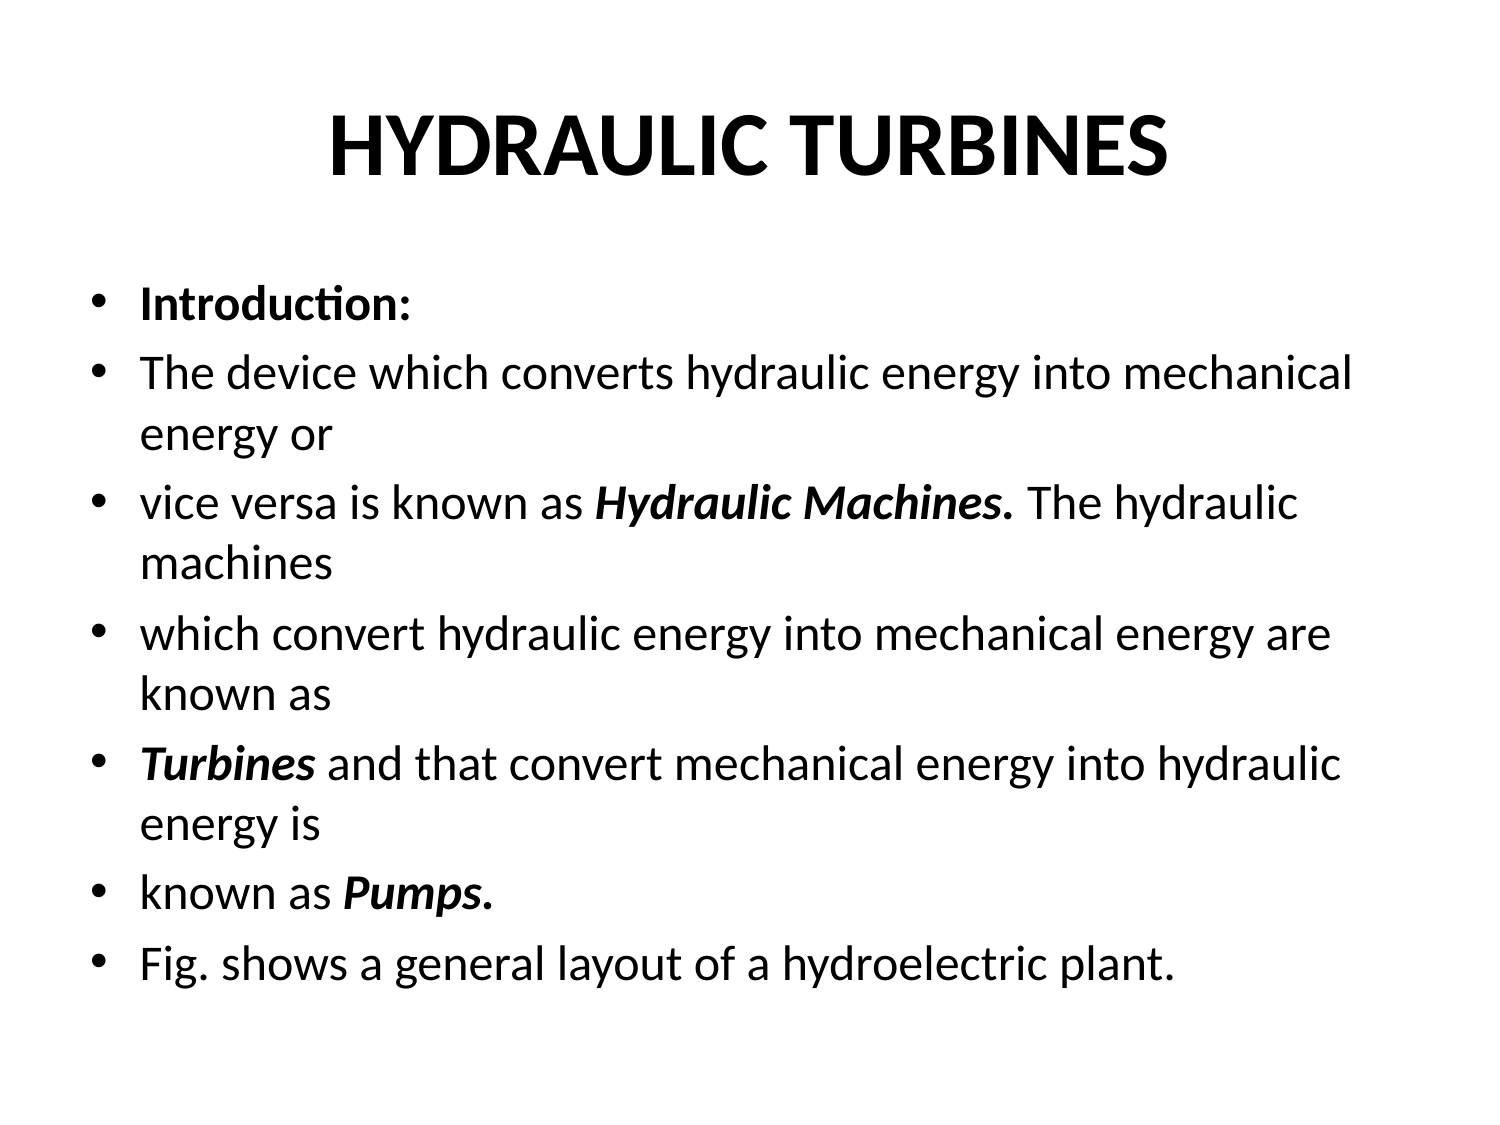

# HYDRAULIC TURBINES
Introduction:
The device which converts hydraulic energy into mechanical energy or
vice versa is known as Hydraulic Machines. The hydraulic machines
which convert hydraulic energy into mechanical energy are known as
Turbines and that convert mechanical energy into hydraulic energy is
known as Pumps.
Fig. shows a general layout of a hydroelectric plant.